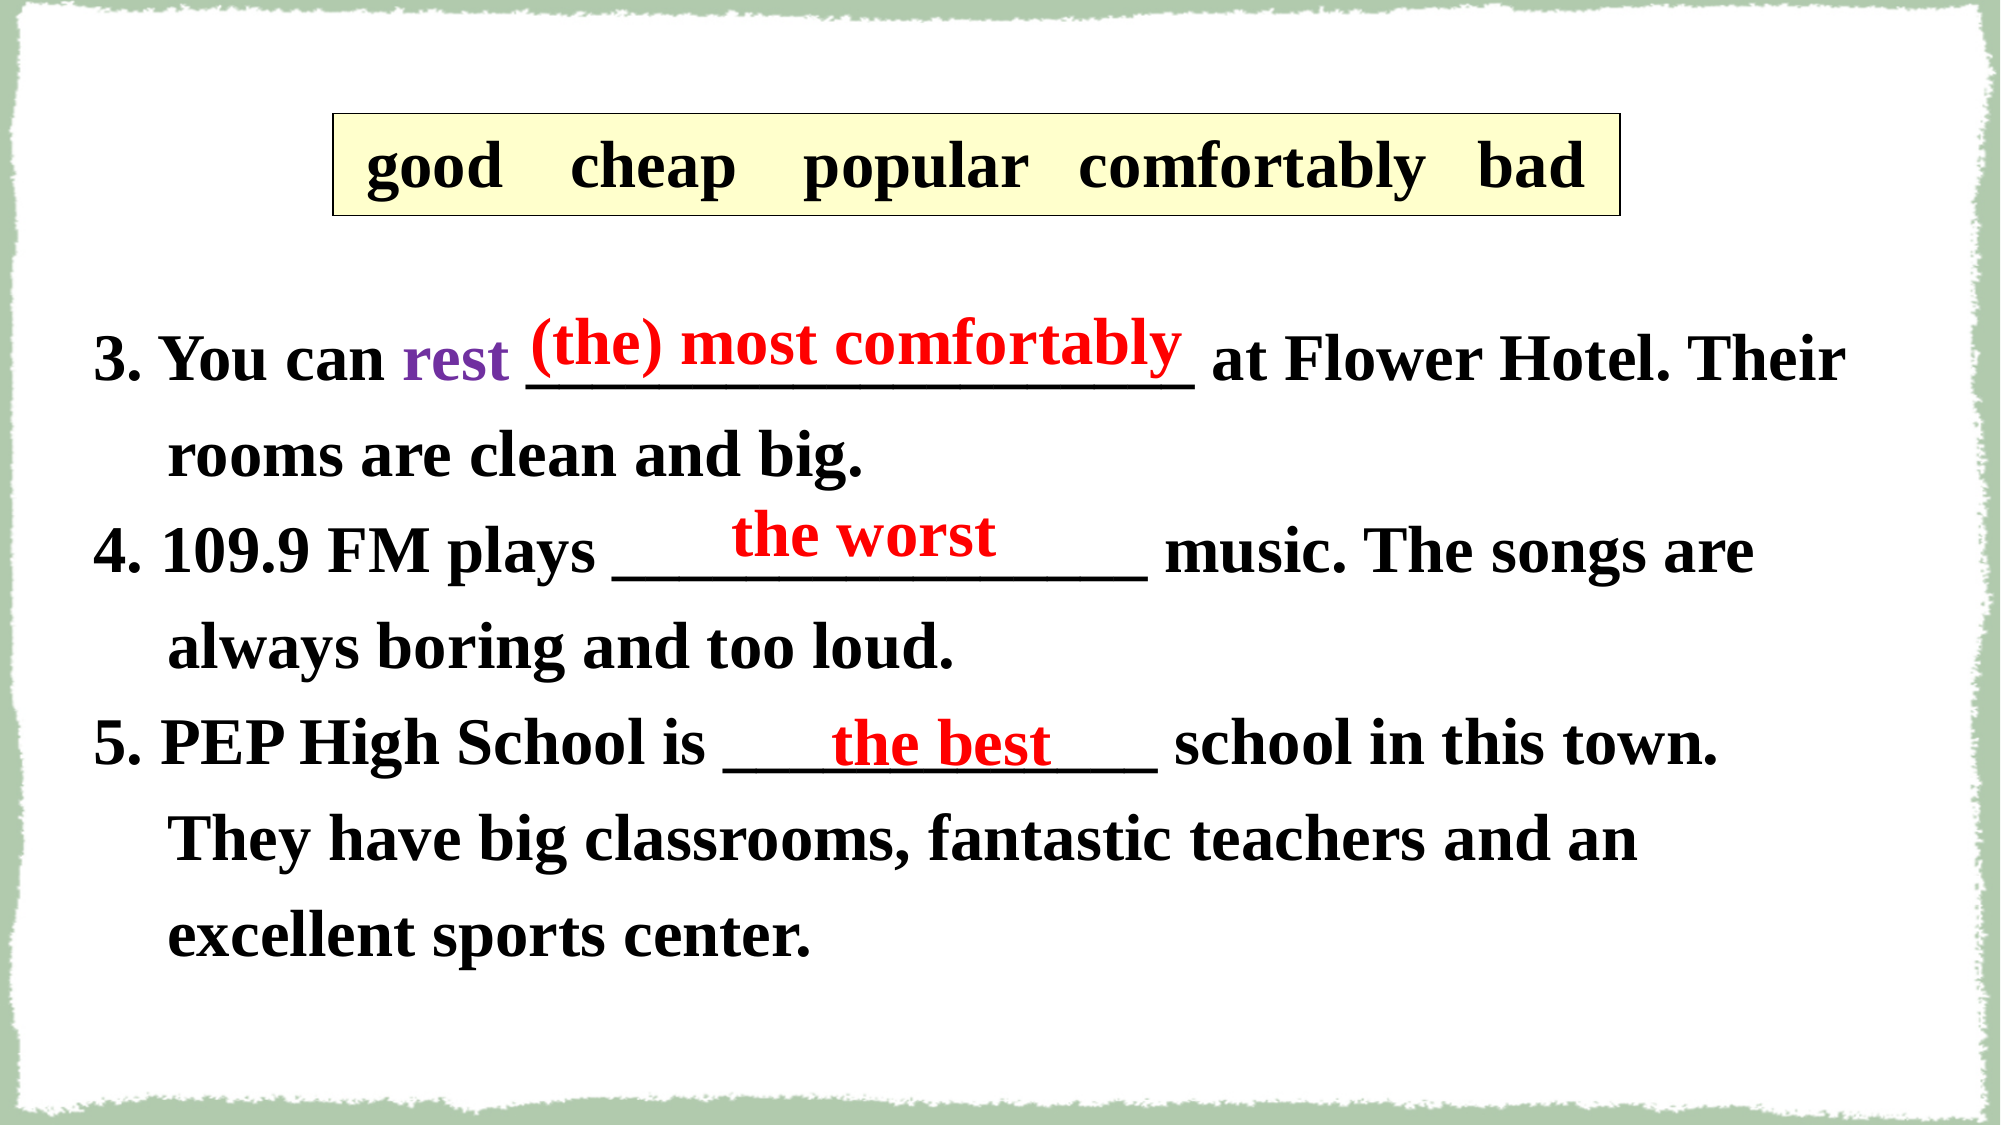

good    cheap    popular   comfortably   bad
3. You can rest ____________________ at Flower Hotel. Their rooms are clean and big.
4. 109.9 FM plays ________________ music. The songs are always boring and too loud.
5. PEP High School is _____________ school in this town. They have big classrooms, fantastic teachers and an excellent sports center.
(the) most comfortably
the worst
the best